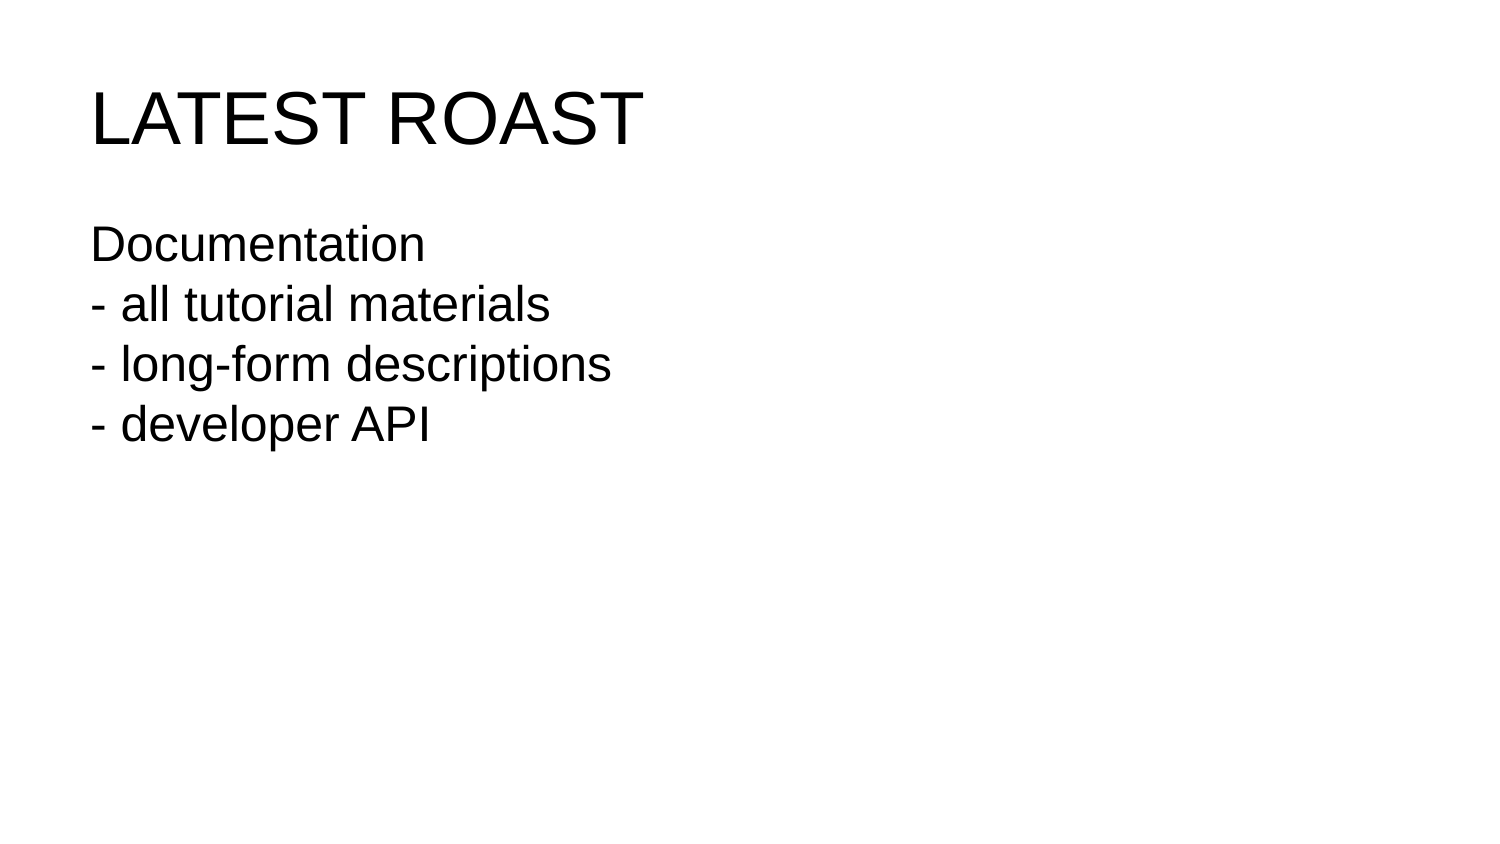

# LATEST ROAST
Documentation
- all tutorial materials
- long-form descriptions
- developer API